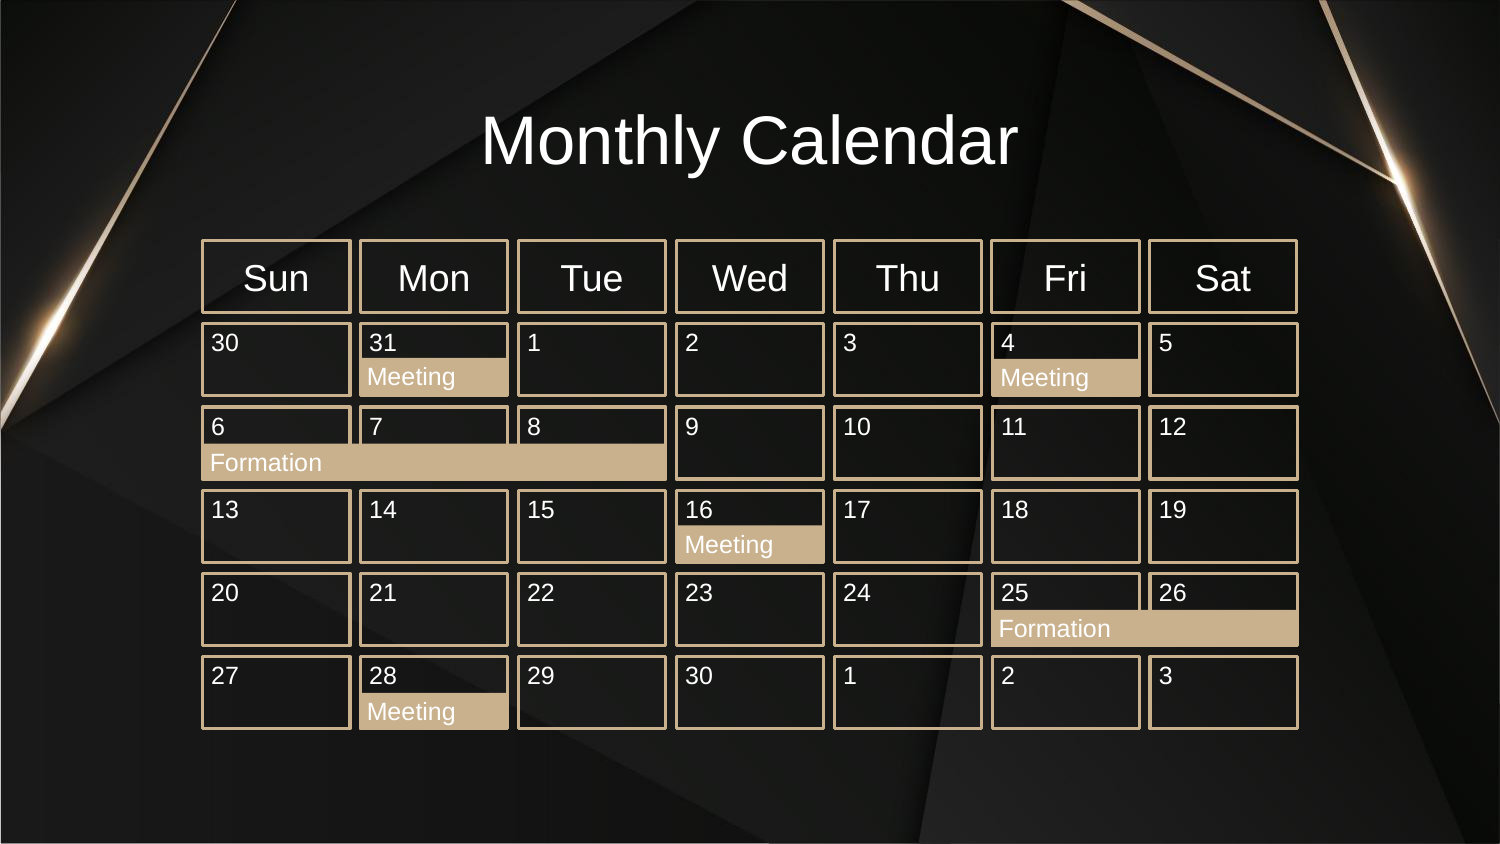

# Monthly Calendar
Sun
Mon
Tue
Wed
Thu
Fri
Sat
30
31
1
2
3
4
5
Meeting
Meeting
6
7
8
9
10
11
12
Formation
13
14
15
16
17
18
19
Meeting
20
21
22
23
24
25
26
Formation
27
28
29
30
1
2
3
Meeting